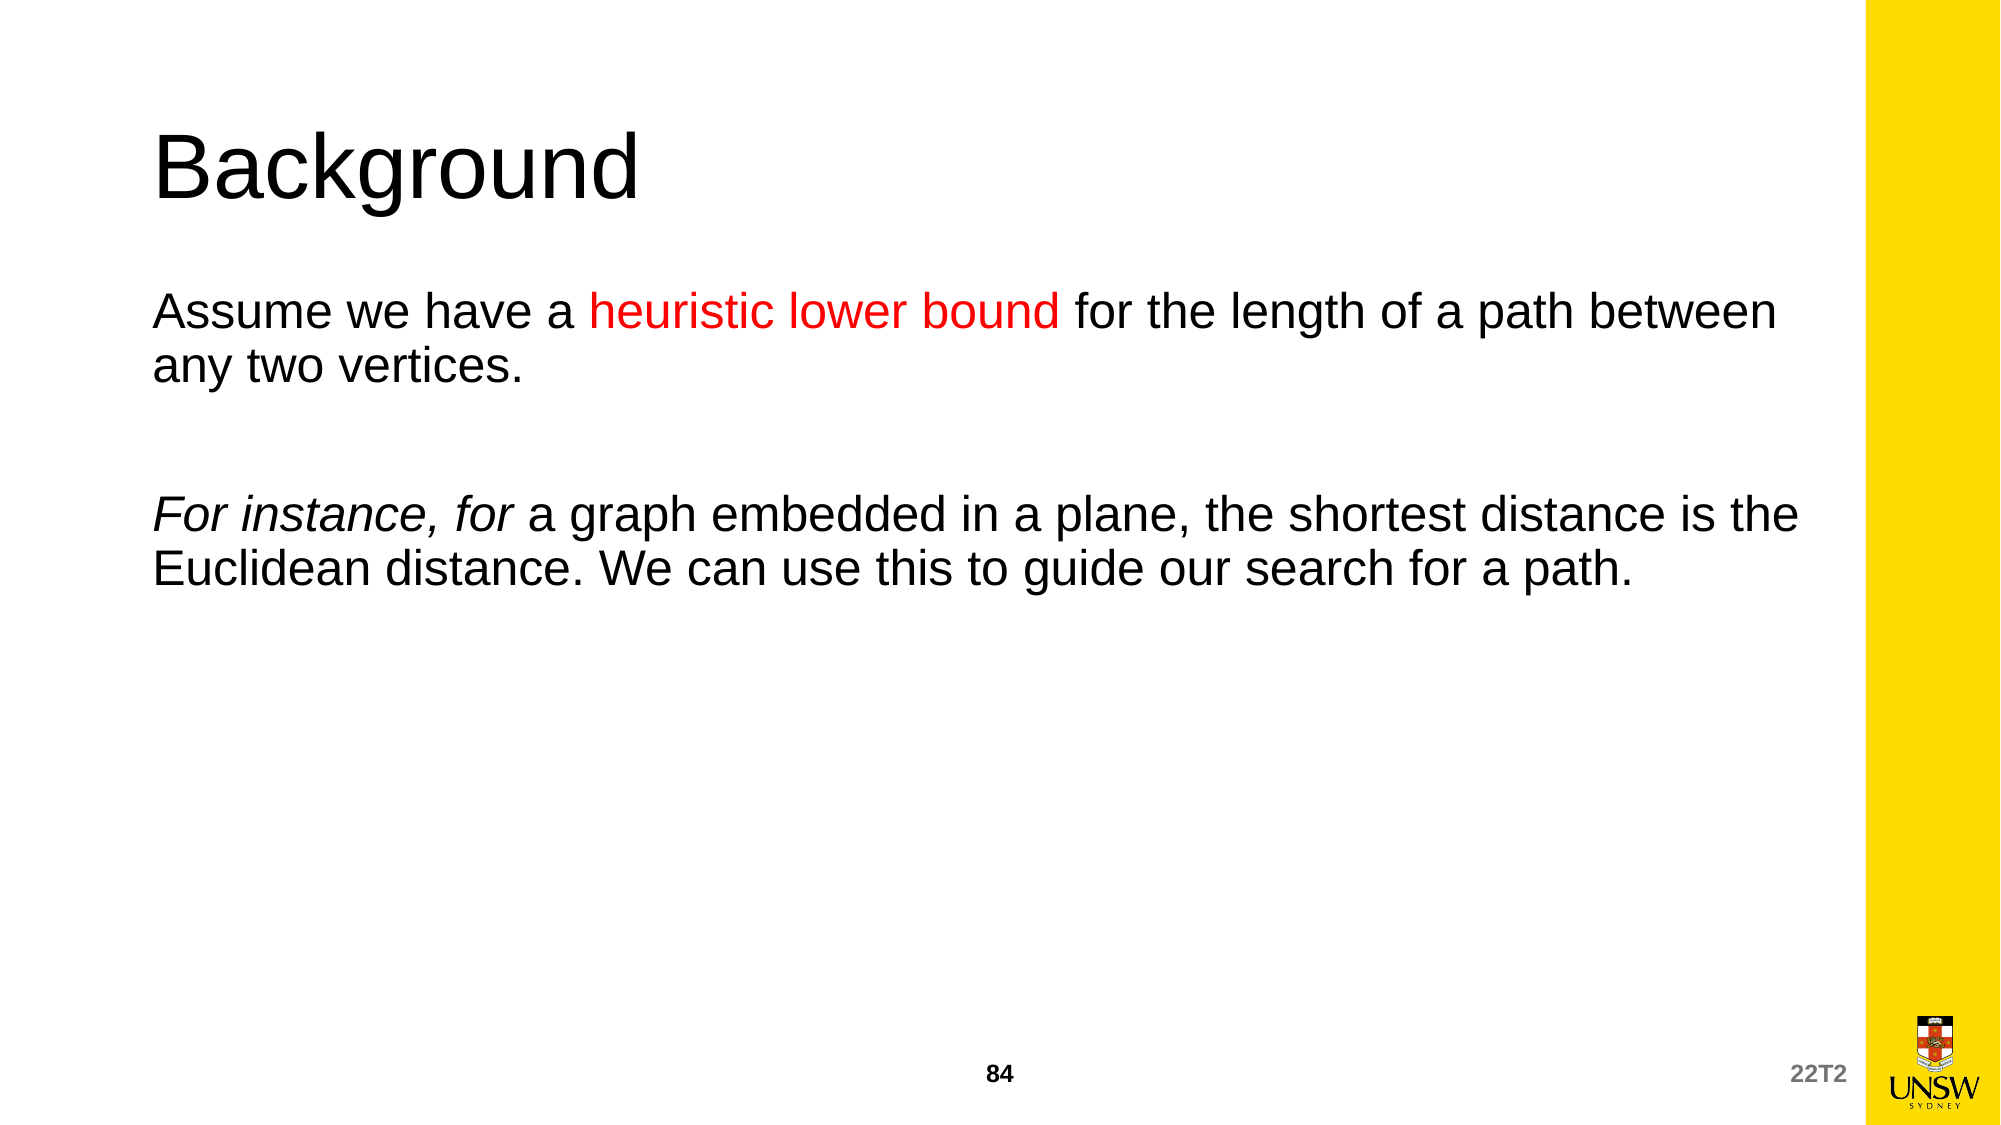

# Background
Assume we have a heuristic lower bound for the length of a path between any two vertices.

For instance, for a graph embedded in a plane, the shortest distance is the Euclidean distance. We can use this to guide our search for a path.
84
22T2